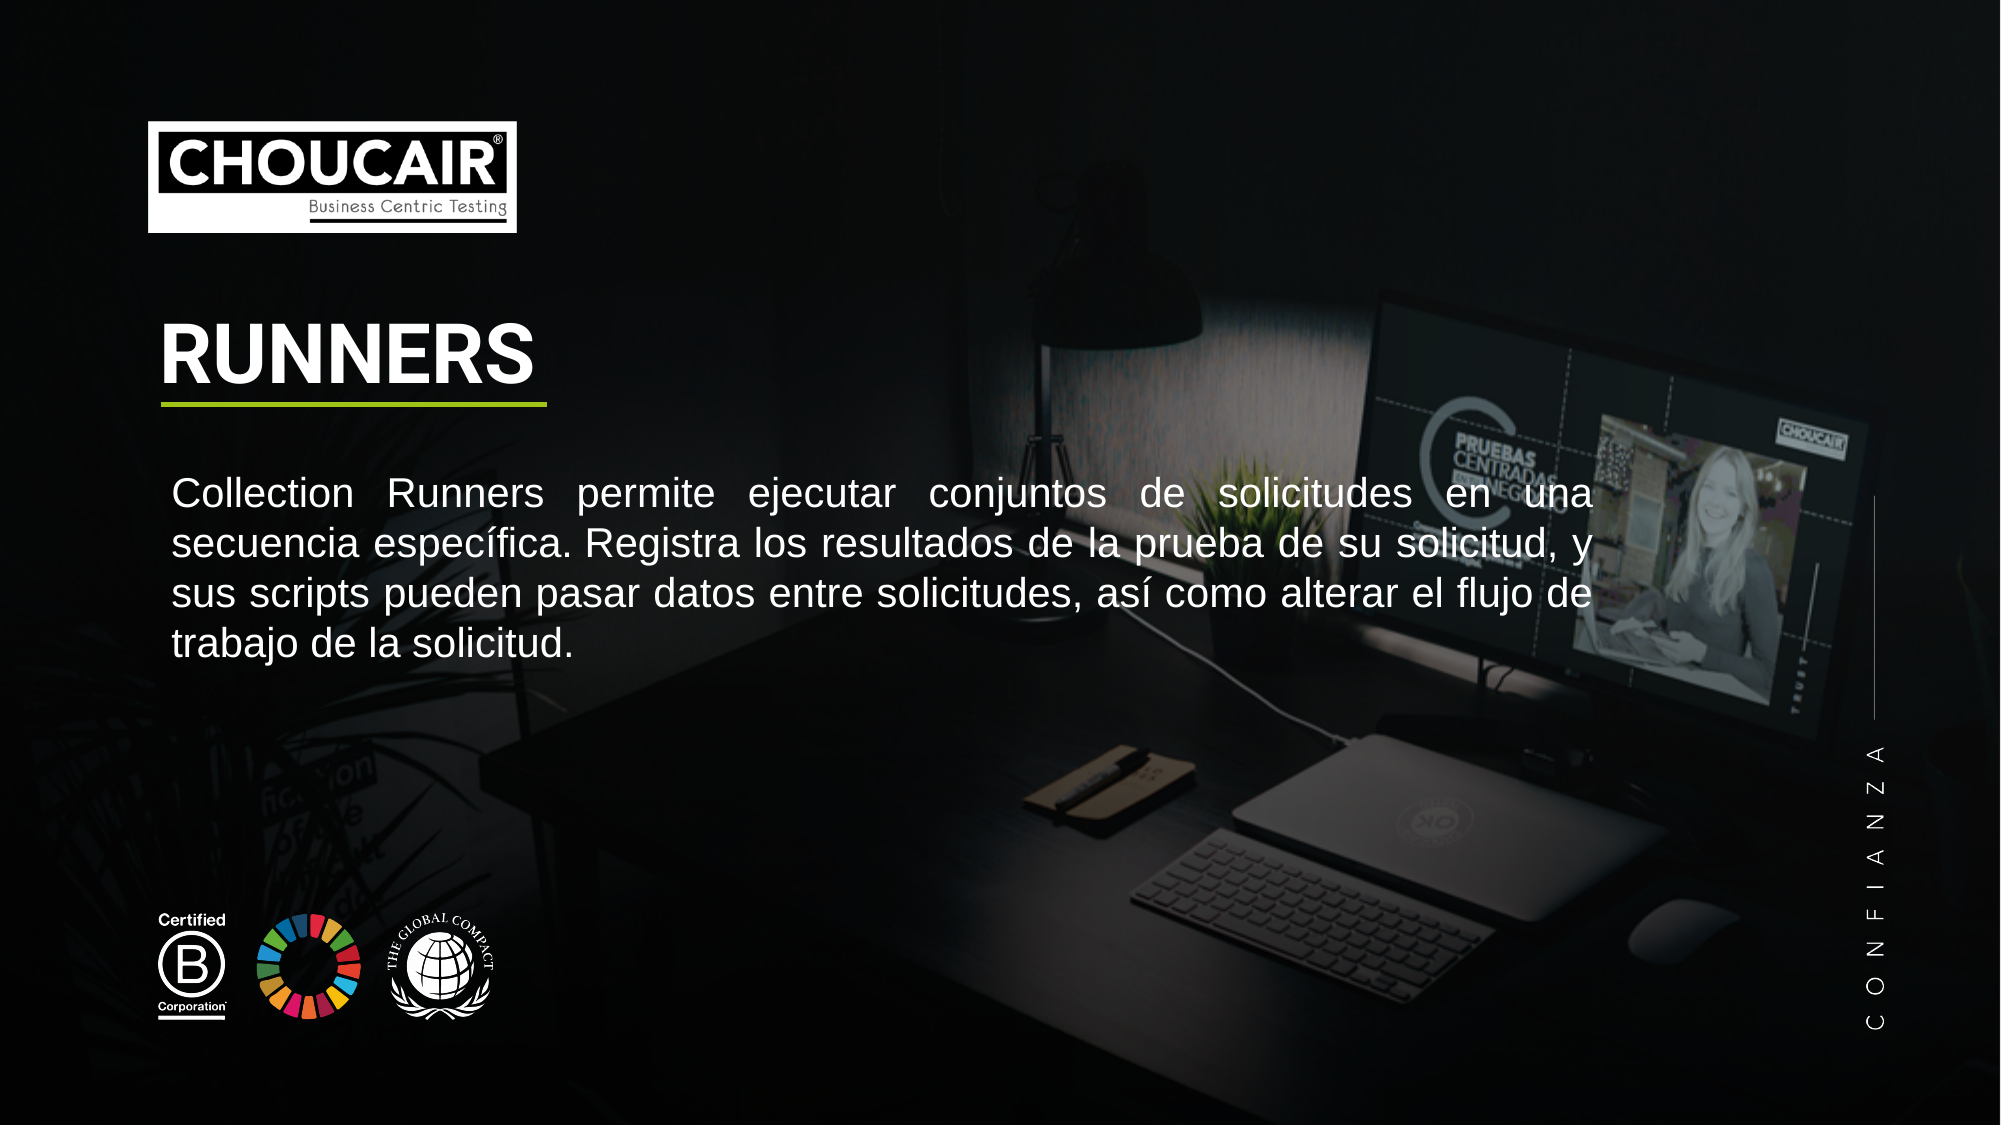

RUNNERS

Collection Runners permite ejecutar conjuntos de solicitudes en una secuencia específica. Registra los resultados de la prueba de su solicitud, y sus scripts pueden pasar datos entre solicitudes, así como alterar el flujo de trabajo de la solicitud.